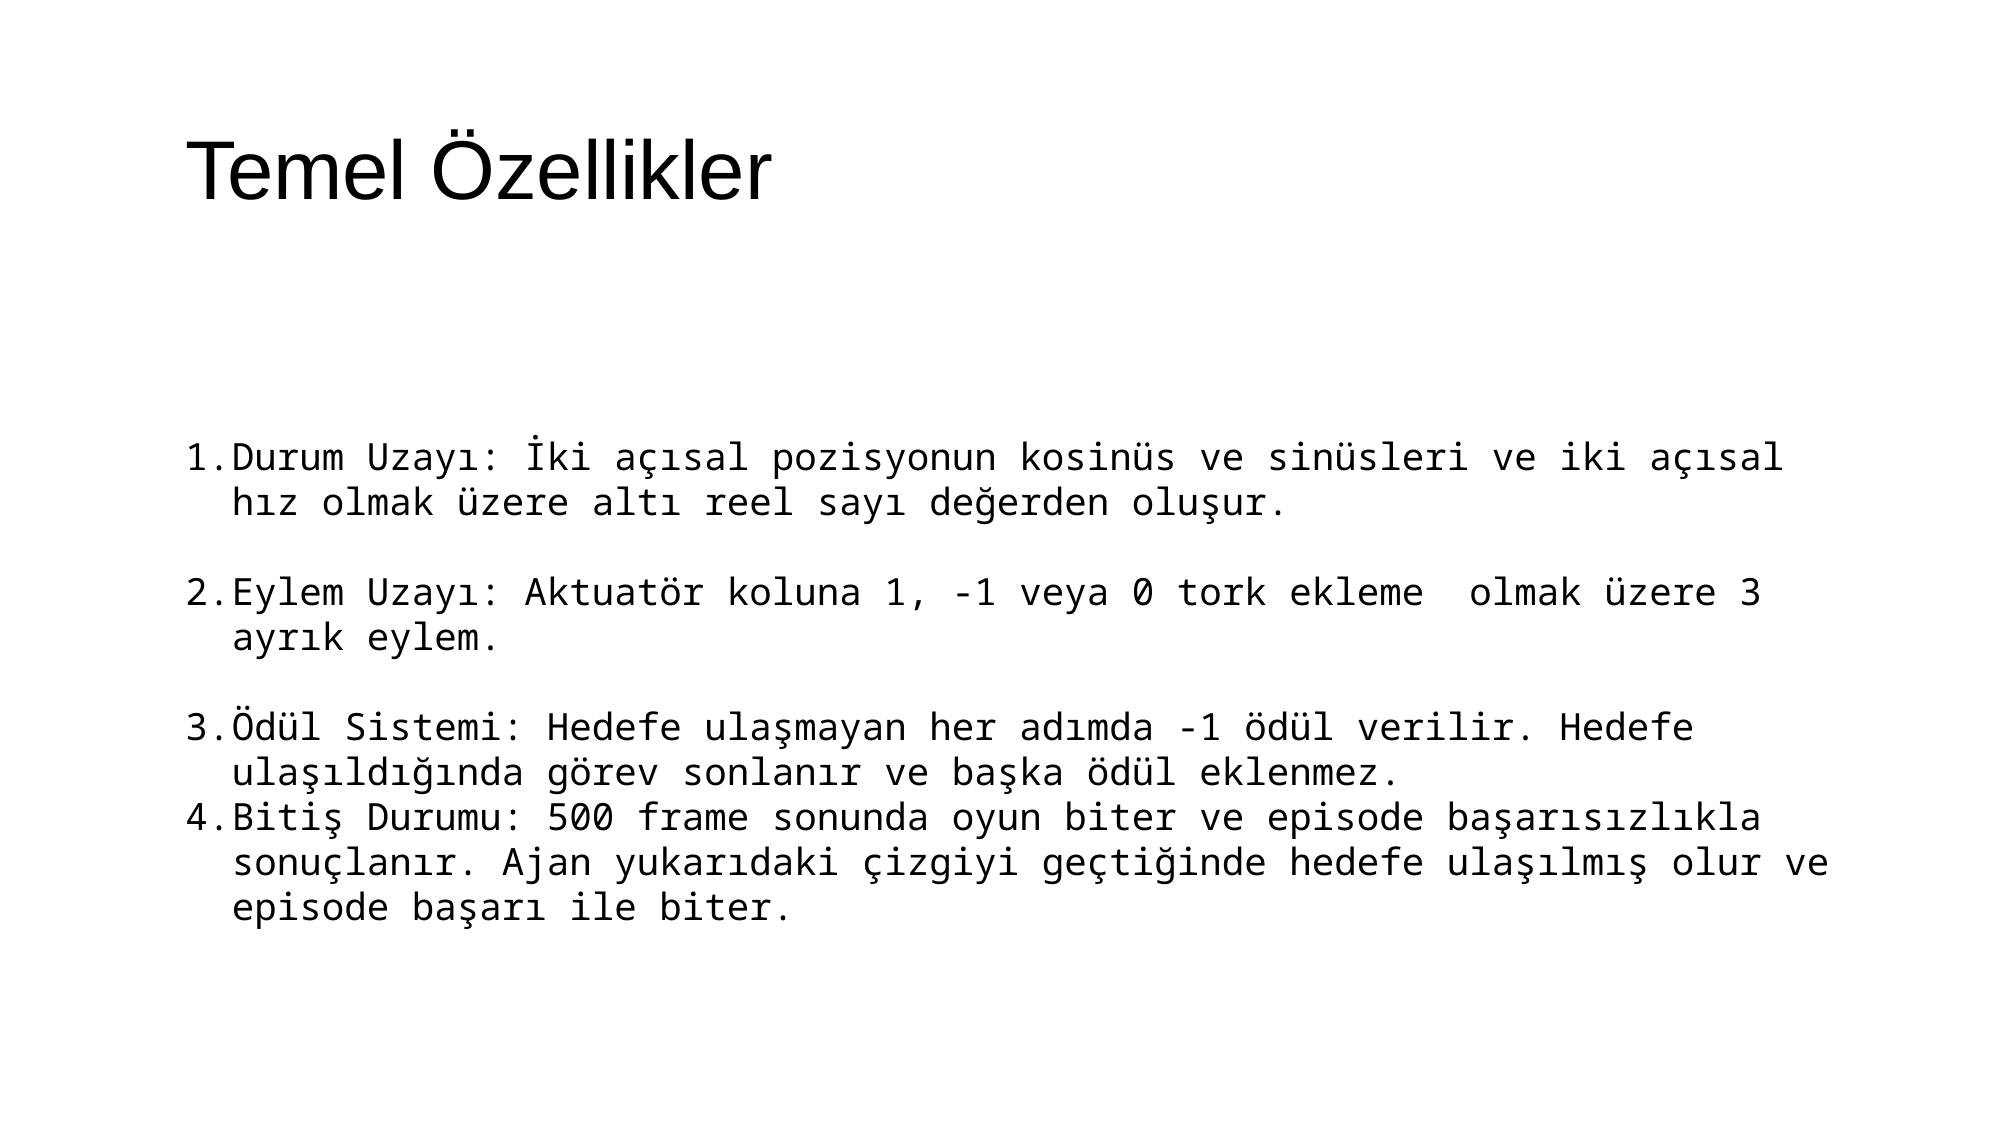

Temel Özellikler
Durum Uzayı: İki açısal pozisyonun kosinüs ve sinüsleri ve iki açısal hız olmak üzere altı reel sayı değerden oluşur.

Eylem Uzayı: Aktuatör koluna 1, -1 veya 0 tork ekleme  olmak üzere 3 ayrık eylem.

Ödül Sistemi: Hedefe ulaşmayan her adımda -1 ödül verilir. Hedefe ulaşıldığında görev sonlanır ve başka ödül eklenmez.
Bitiş Durumu: 500 frame sonunda oyun biter ve episode başarısızlıkla sonuçlanır. Ajan yukarıdaki çizgiyi geçtiğinde hedefe ulaşılmış olur ve episode başarı ile biter.